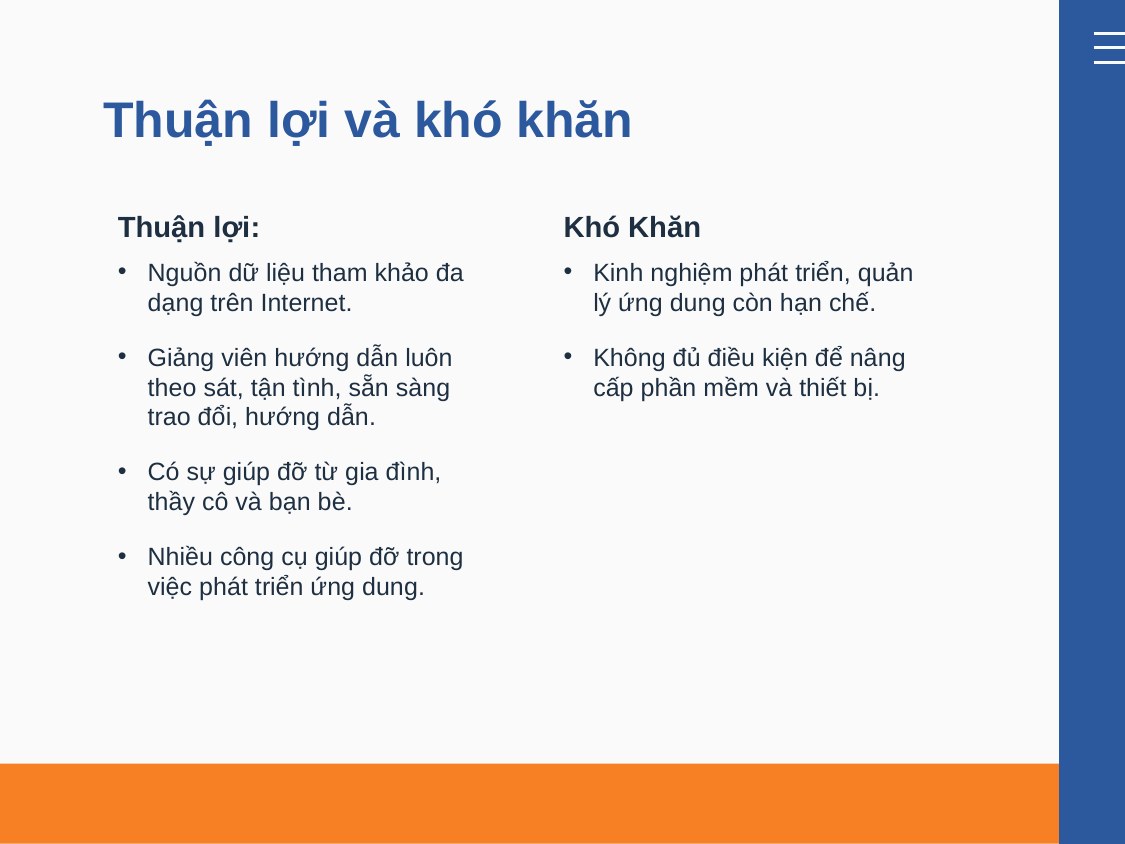

# Thuận lợi và khó khăn
Thuận lợi:
Nguồn dữ liệu tham khảo đa dạng trên Internet.
Giảng viên hướng dẫn luôn theo sát, tận tình, sẵn sàng trao đổi, hướng dẫn.
Có sự giúp đỡ từ gia đình, thầy cô và bạn bè.
Nhiều công cụ giúp đỡ trong việc phát triển ứng dung.

Khó Khăn
Kinh nghiệm phát triển, quản lý ứng dung còn hạn chế.
Không đủ điều kiện để nâng cấp phần mềm và thiết bị.